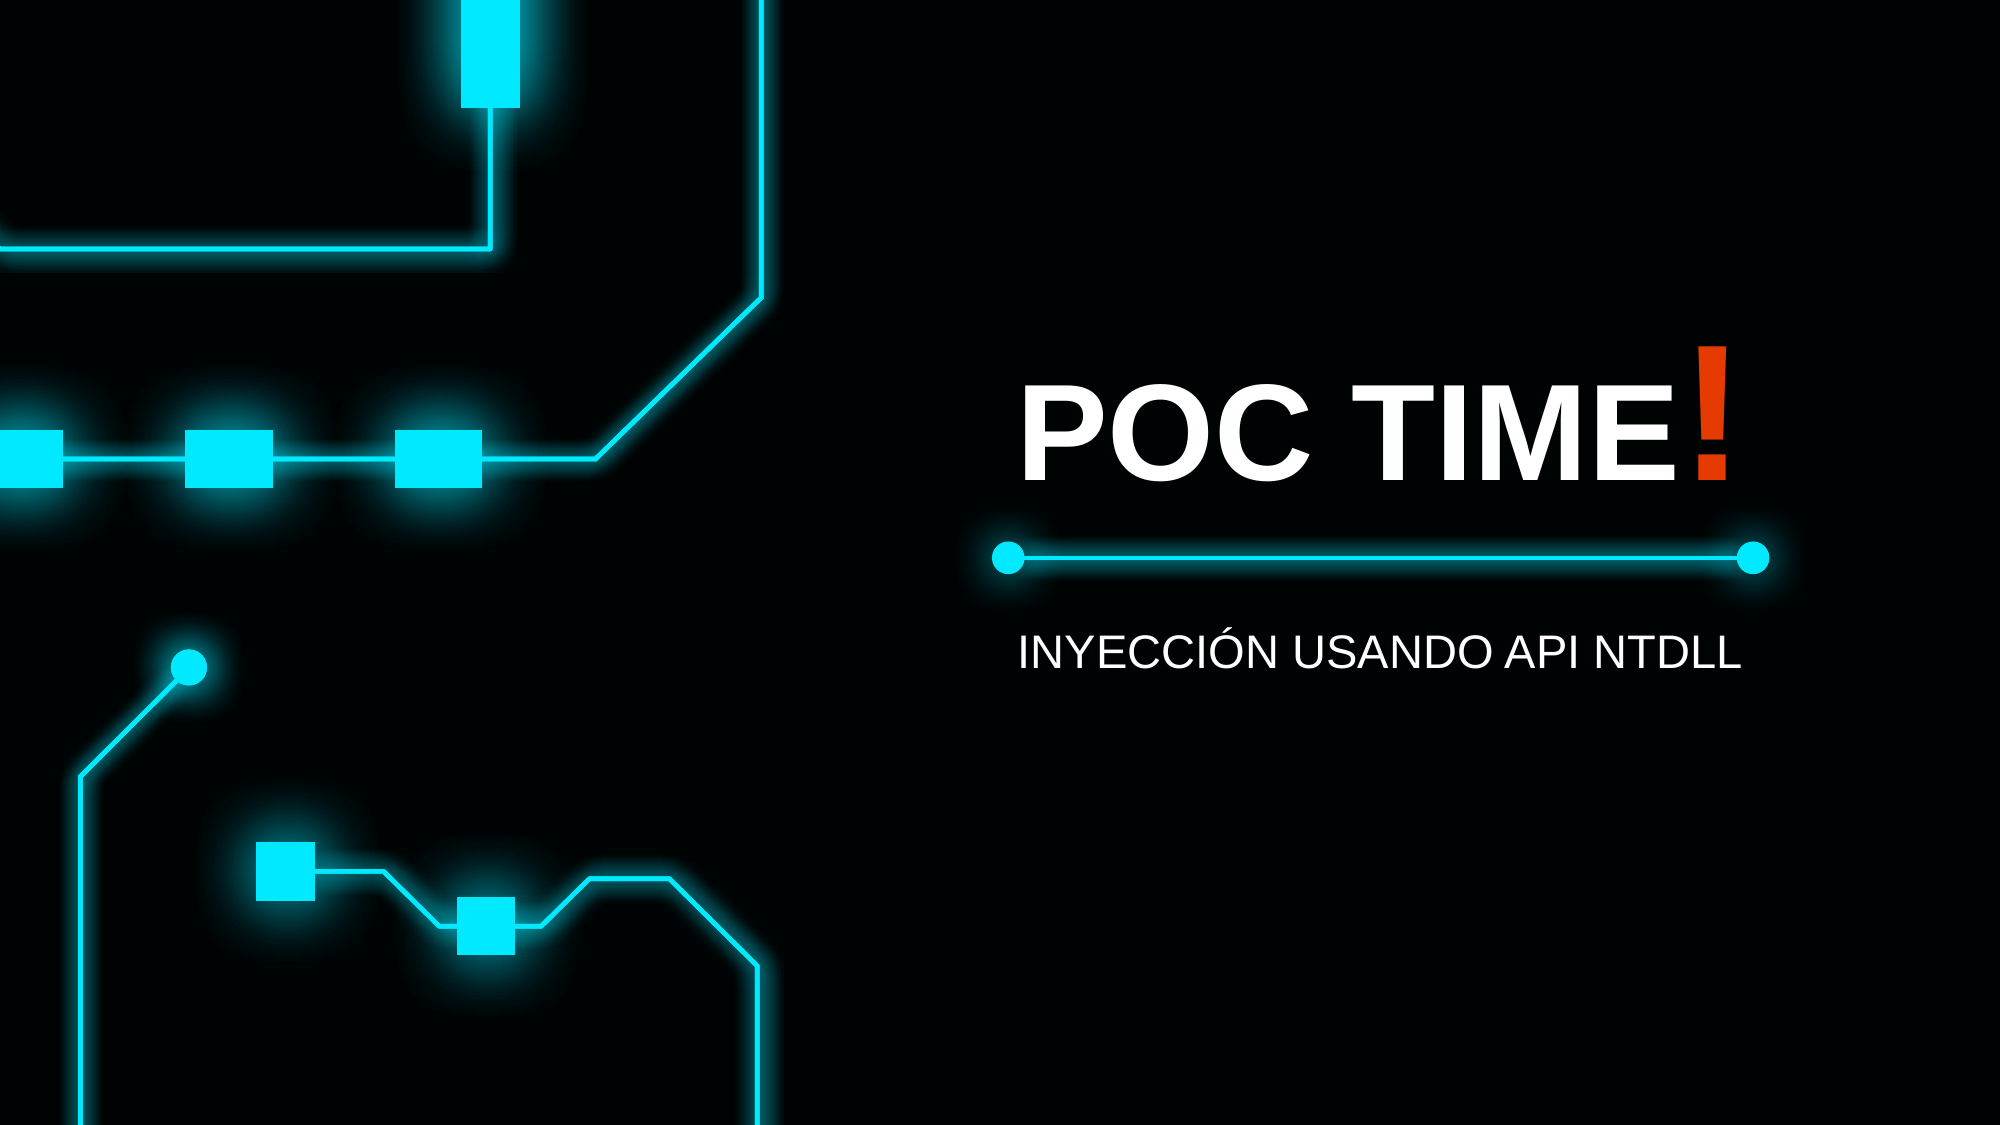

# POC TIME!

INYECCIÓN USANDO API NTDLL